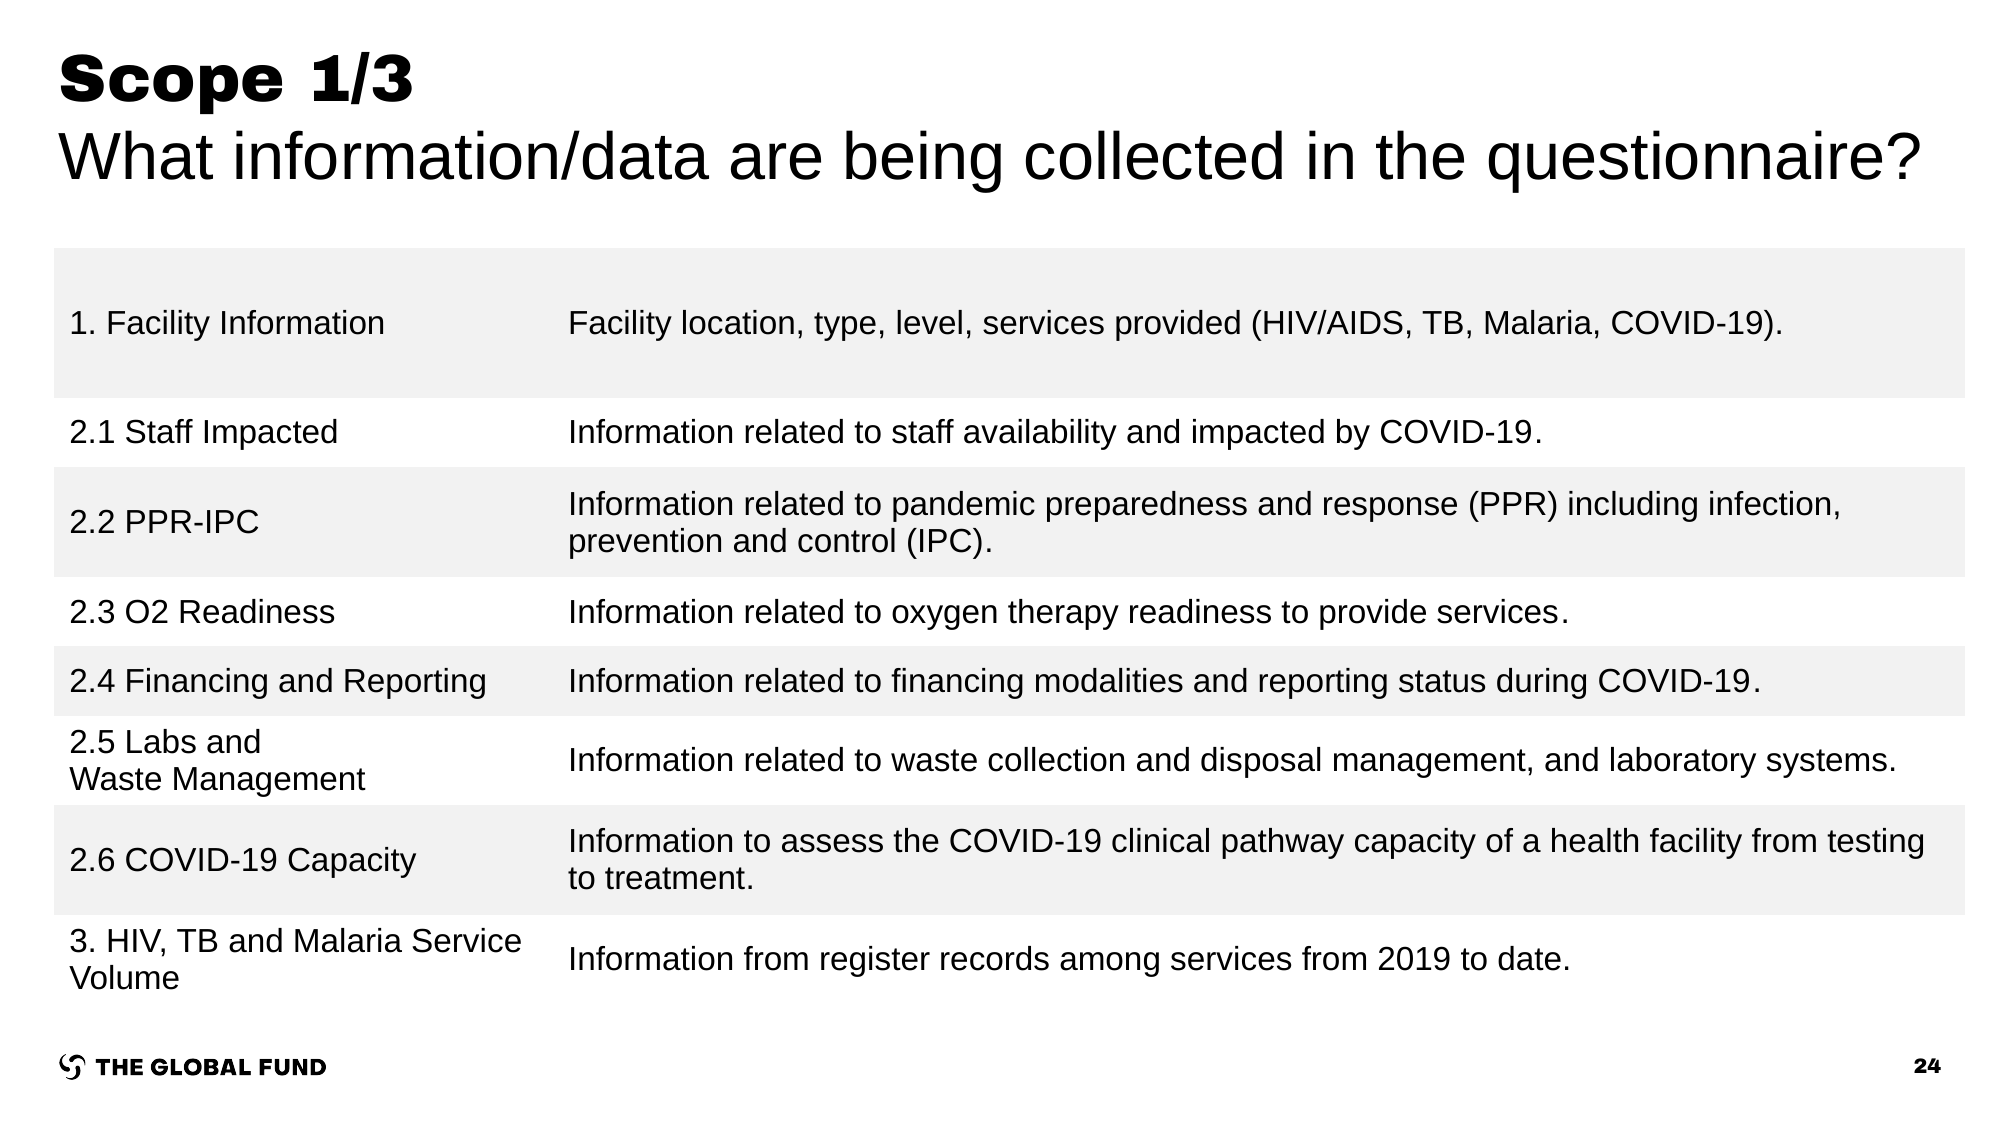

# Scope 1/3
What information/data are being collected in the questionnaire?
| 1. Facility Information​ | Facility location, type, level, services provided (HIV/AIDS, TB, Malaria, COVID-19). |
| --- | --- |
| 2.1 Staff Impacted​ | Information related to staff availability and impacted by COVID-19​. |
| 2.2 PPR-IPC​ | Information related to pandemic preparedness and response (PPR) including infection, prevention and control (IPC)​. |
| 2.3 O2 Readiness​ | Information related to oxygen therapy readiness to provide services​. |
| 2.4 Financing and Reporting​ | Information related to financing modalities and reporting status during COVID-19​. |
| 2.5 Labs and Waste Management​ | Information related to waste collection and disposal management, and laboratory systems.​ |
| 2.6 COVID-19 Capacity​ | Information to assess the COVID-19 clinical pathway capacity of a health facility from testing to treatment​. |
| 3. HIV, TB and Malaria Service Volume​ | Information from register records among services from 2019 to date. |
24